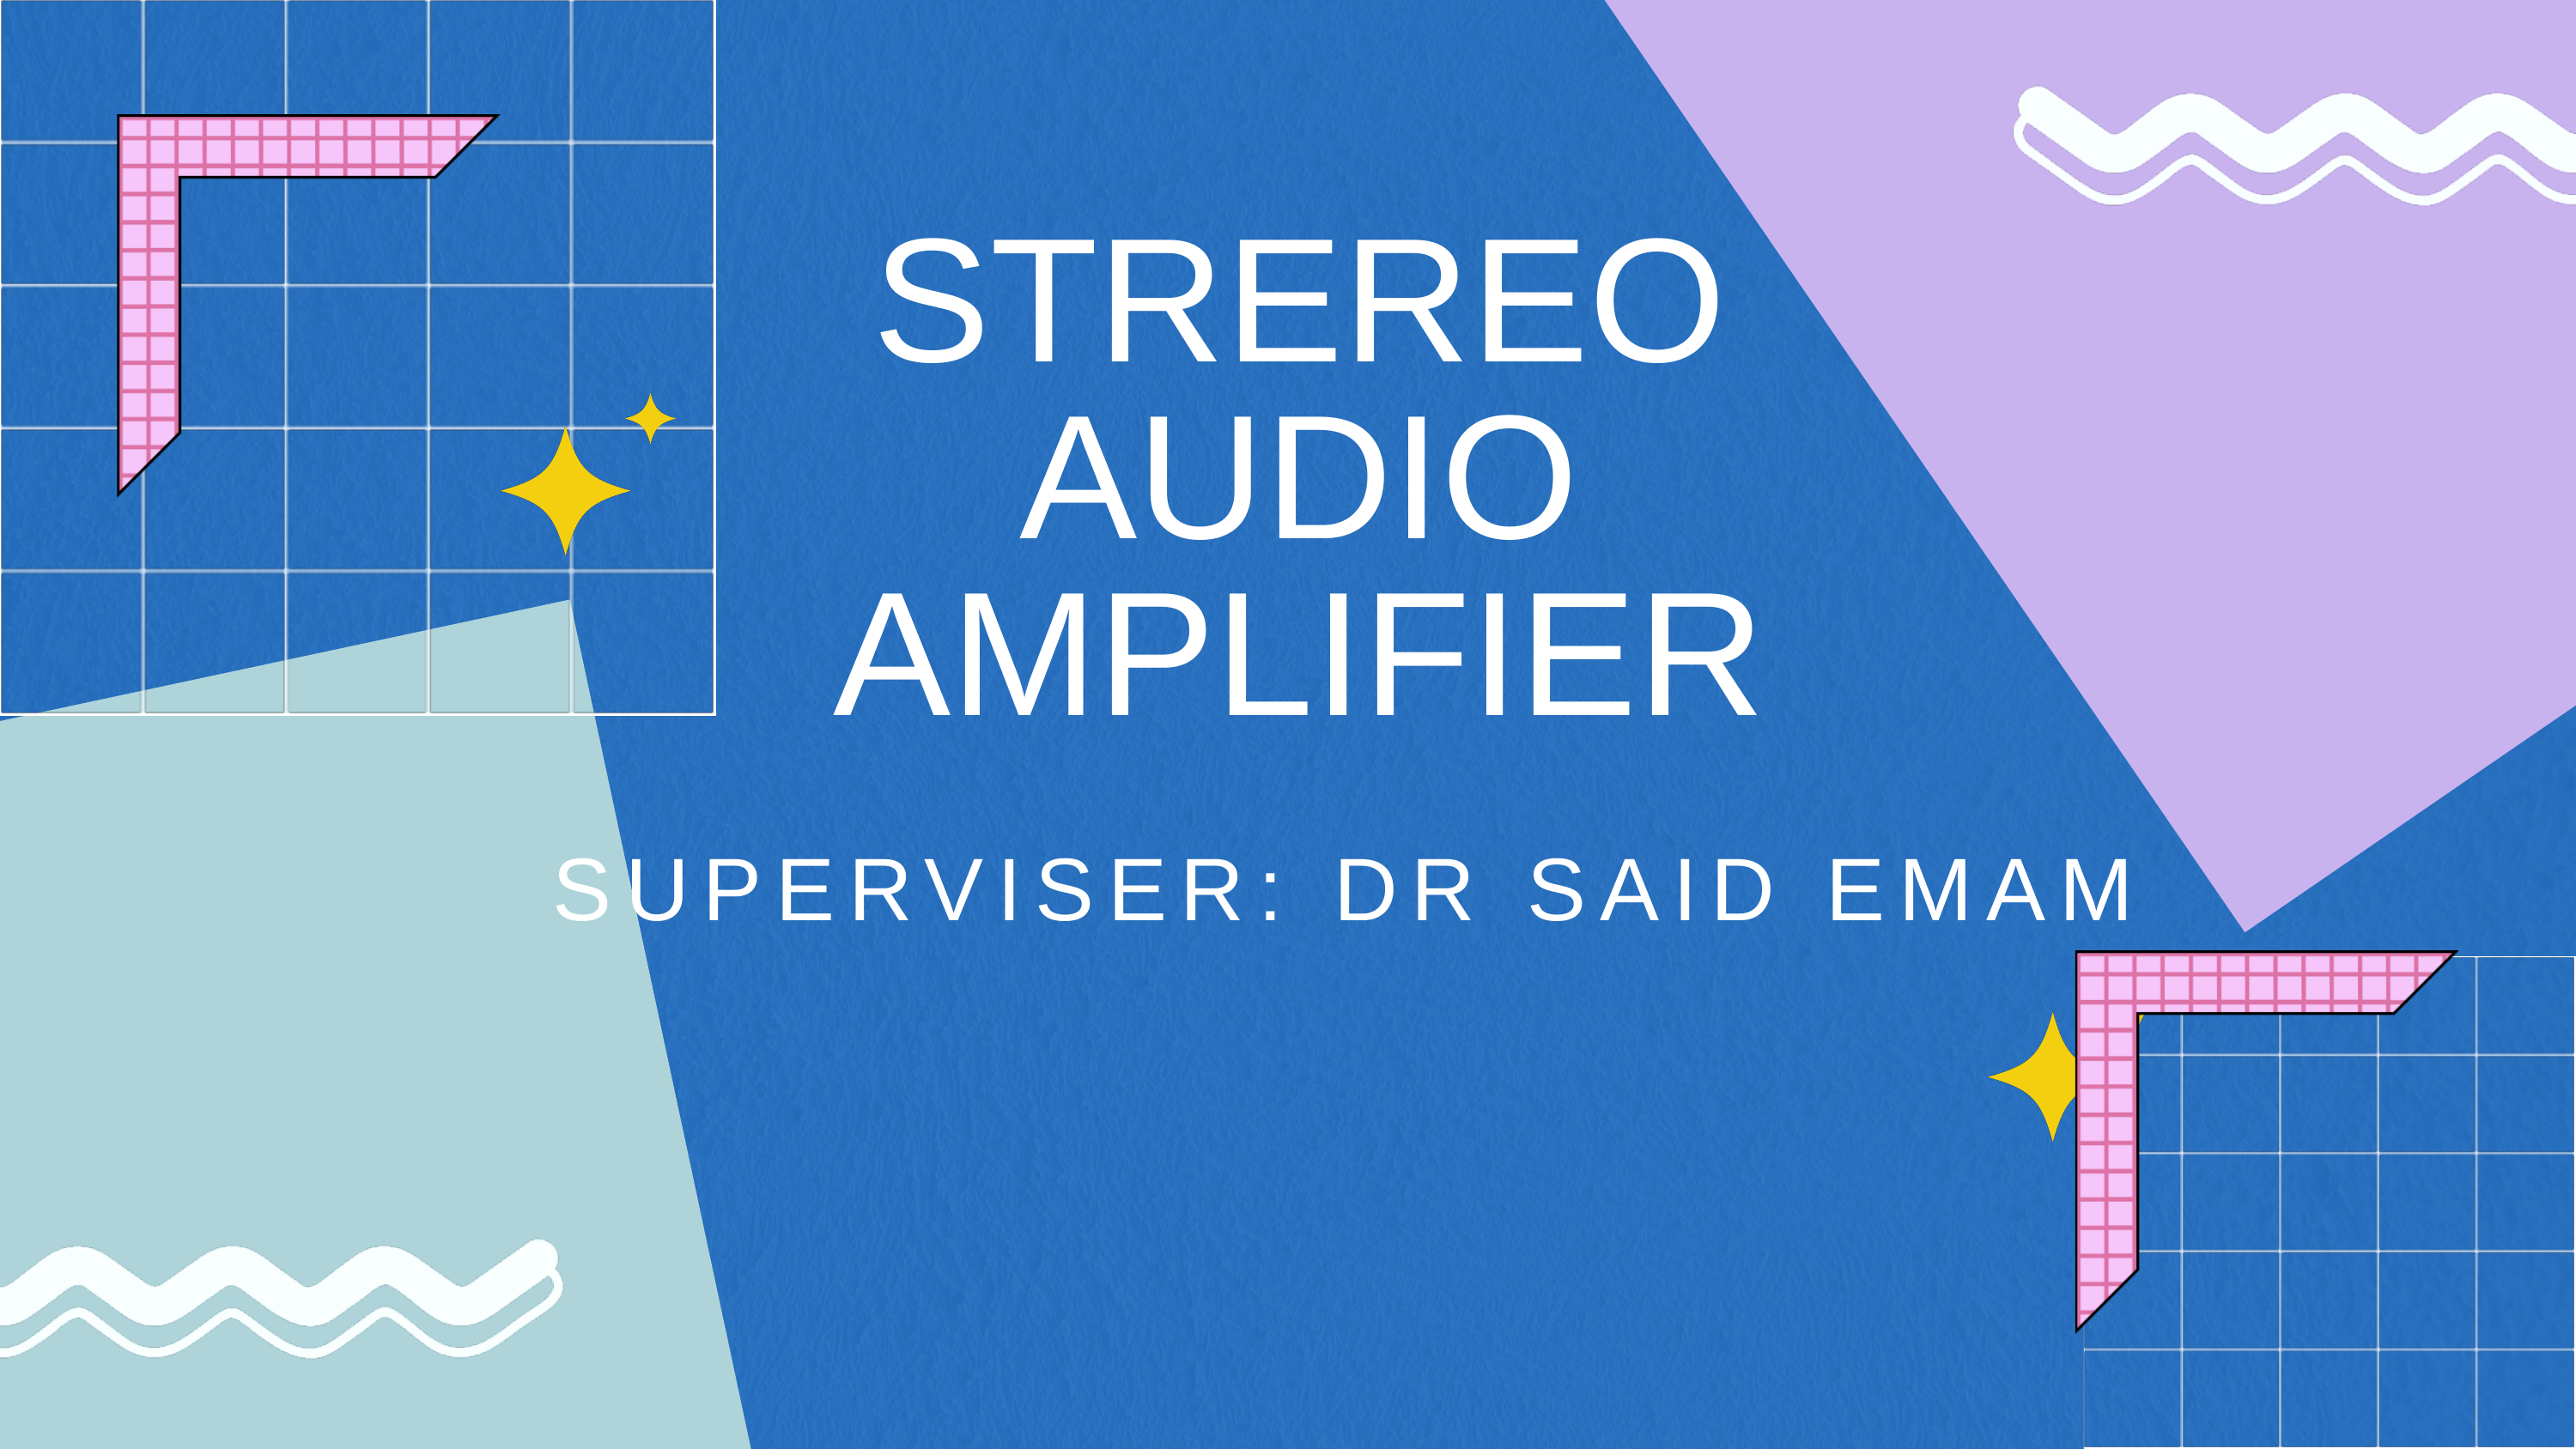

STREREO AUDIO AMPLIFIER

SUPERVISER: DR SAID EMAM